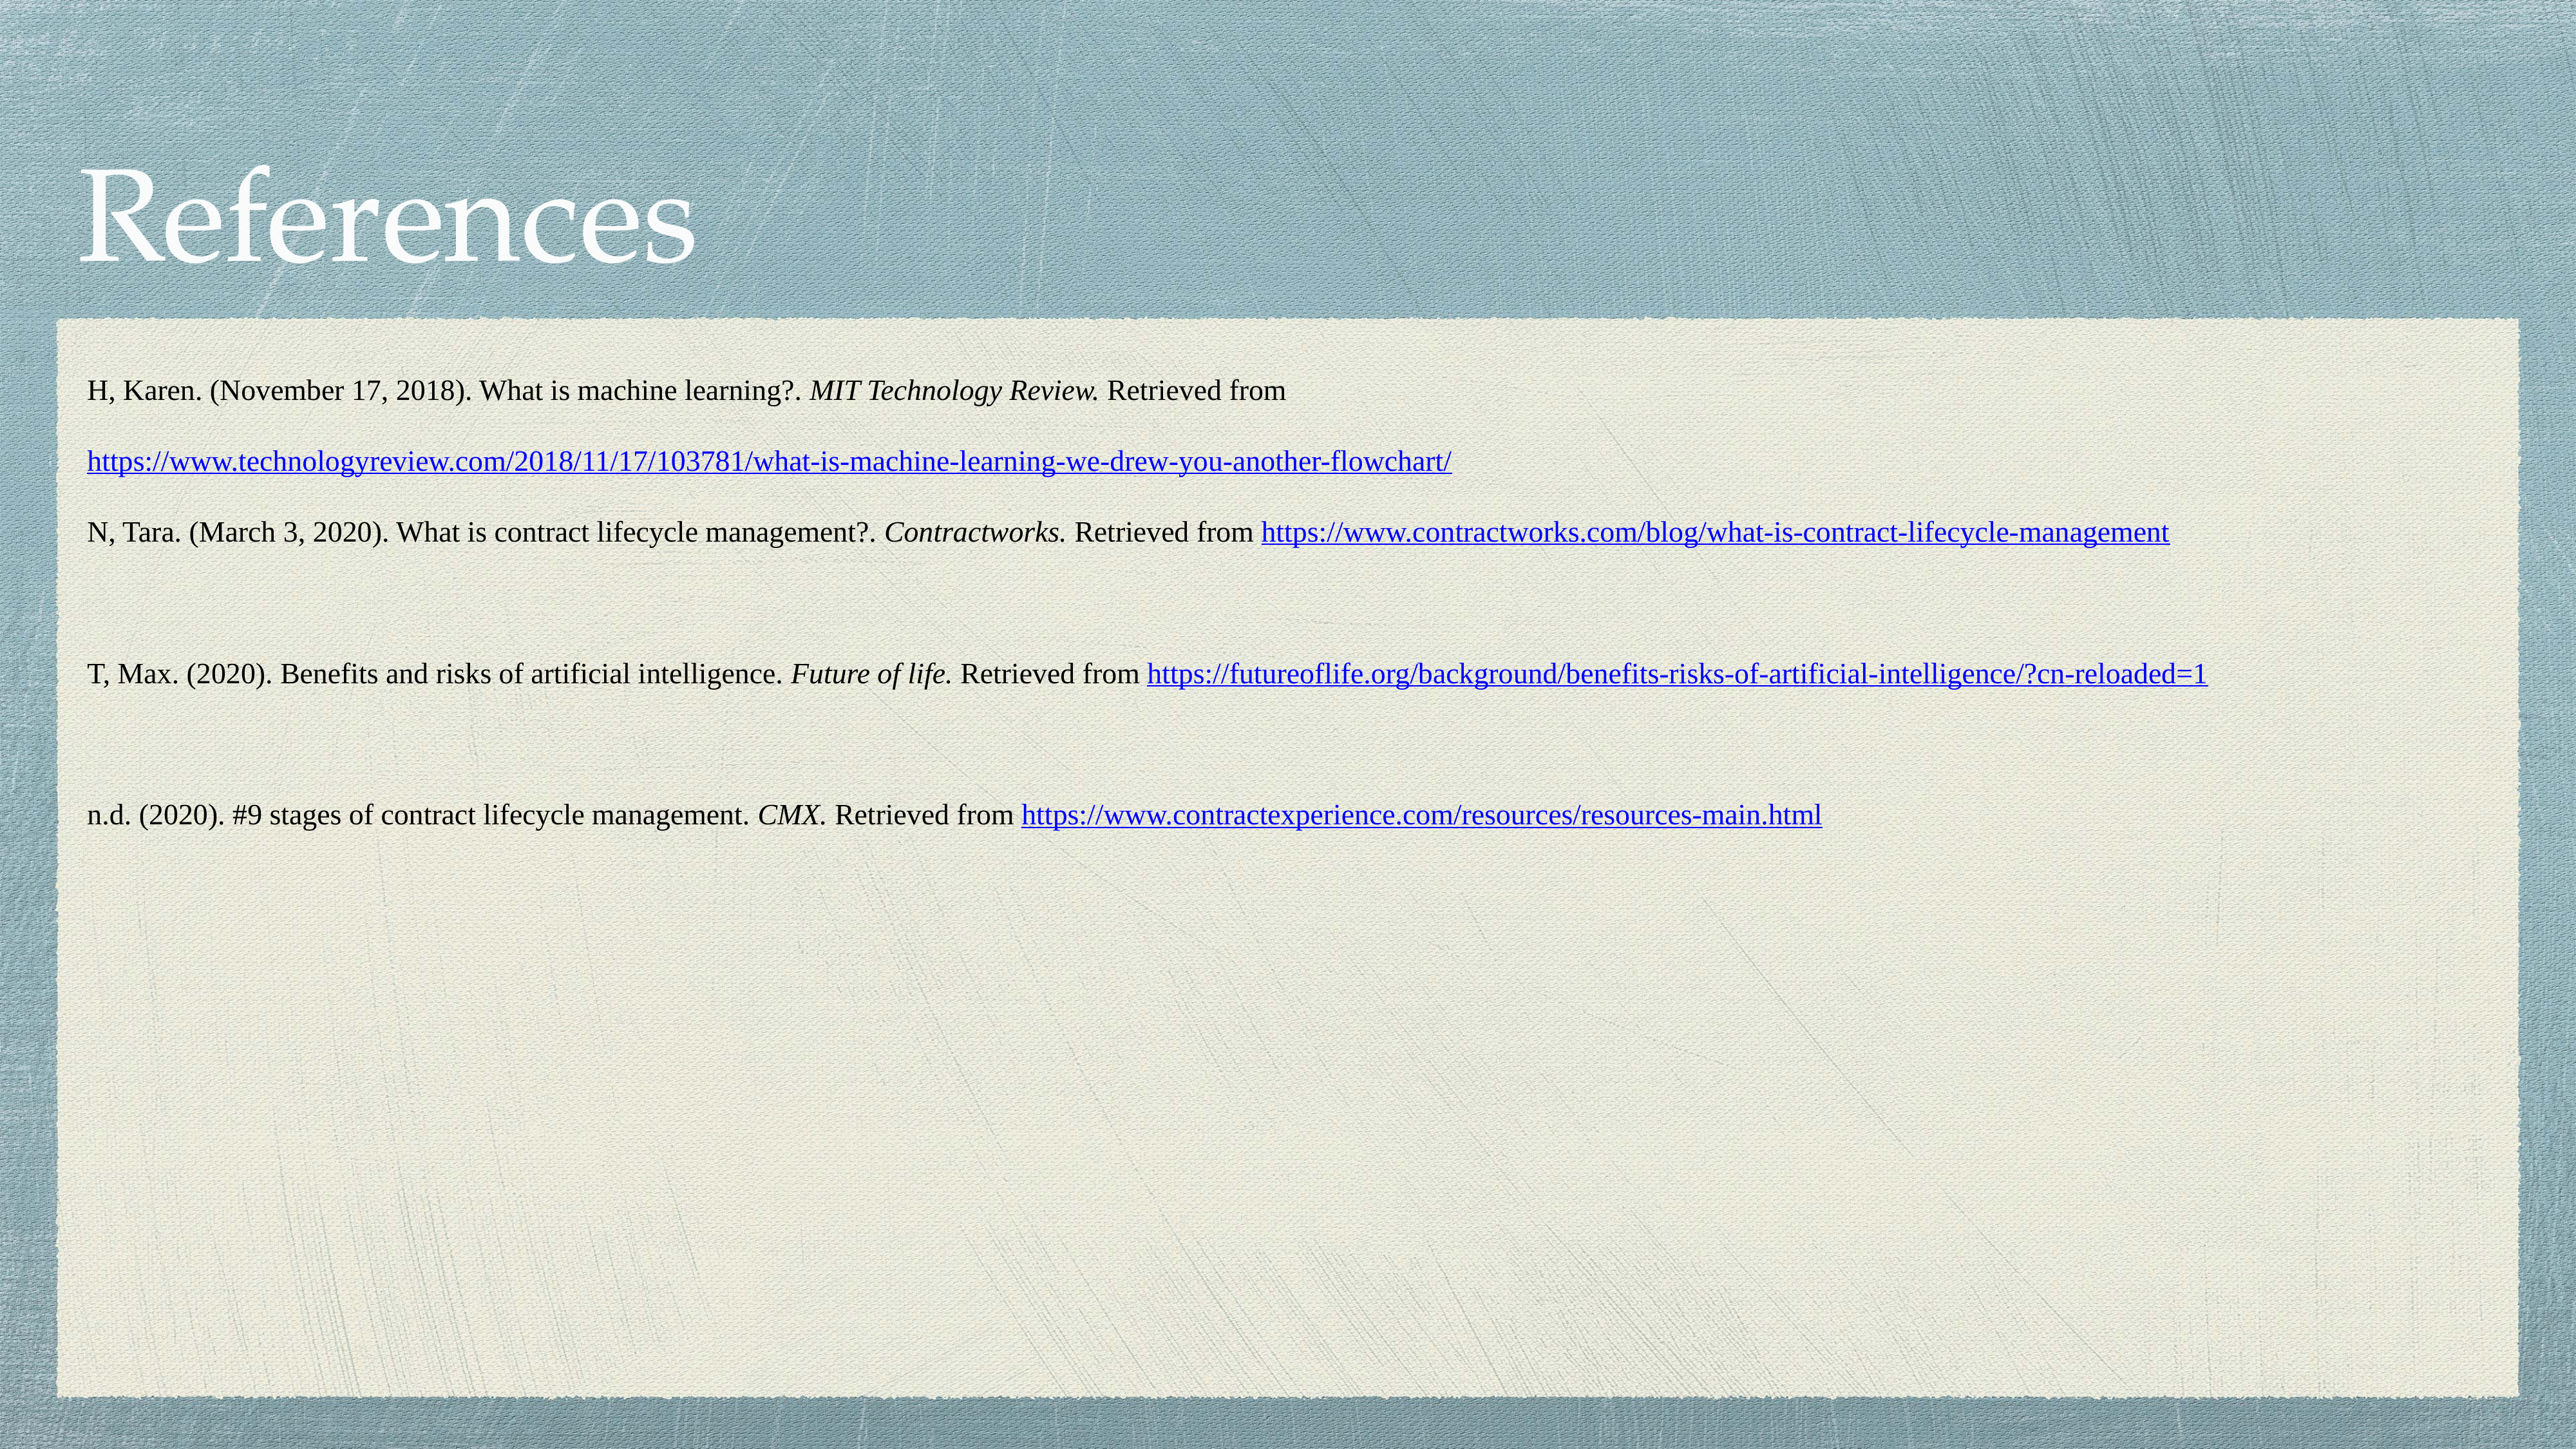

# References

H, Karen. (November 17, 2018). What is machine learning?. MIT Technology Review. Retrieved from https://www.technologyreview.com/2018/11/17/103781/what-is-machine-learning-we-drew-you-another-flowchart/
N, Tara. (March 3, 2020). What is contract lifecycle management?. Contractworks. Retrieved from https://www.contractworks.com/blog/what-is-contract-lifecycle-management

T, Max. (2020). Benefits and risks of artificial intelligence. Future of life. Retrieved from https://futureoflife.org/background/benefits-risks-of-artificial-intelligence/?cn-reloaded=1

n.d. (2020). #9 stages of contract lifecycle management. CMX. Retrieved from https://www.contractexperience.com/resources/resources-main.html